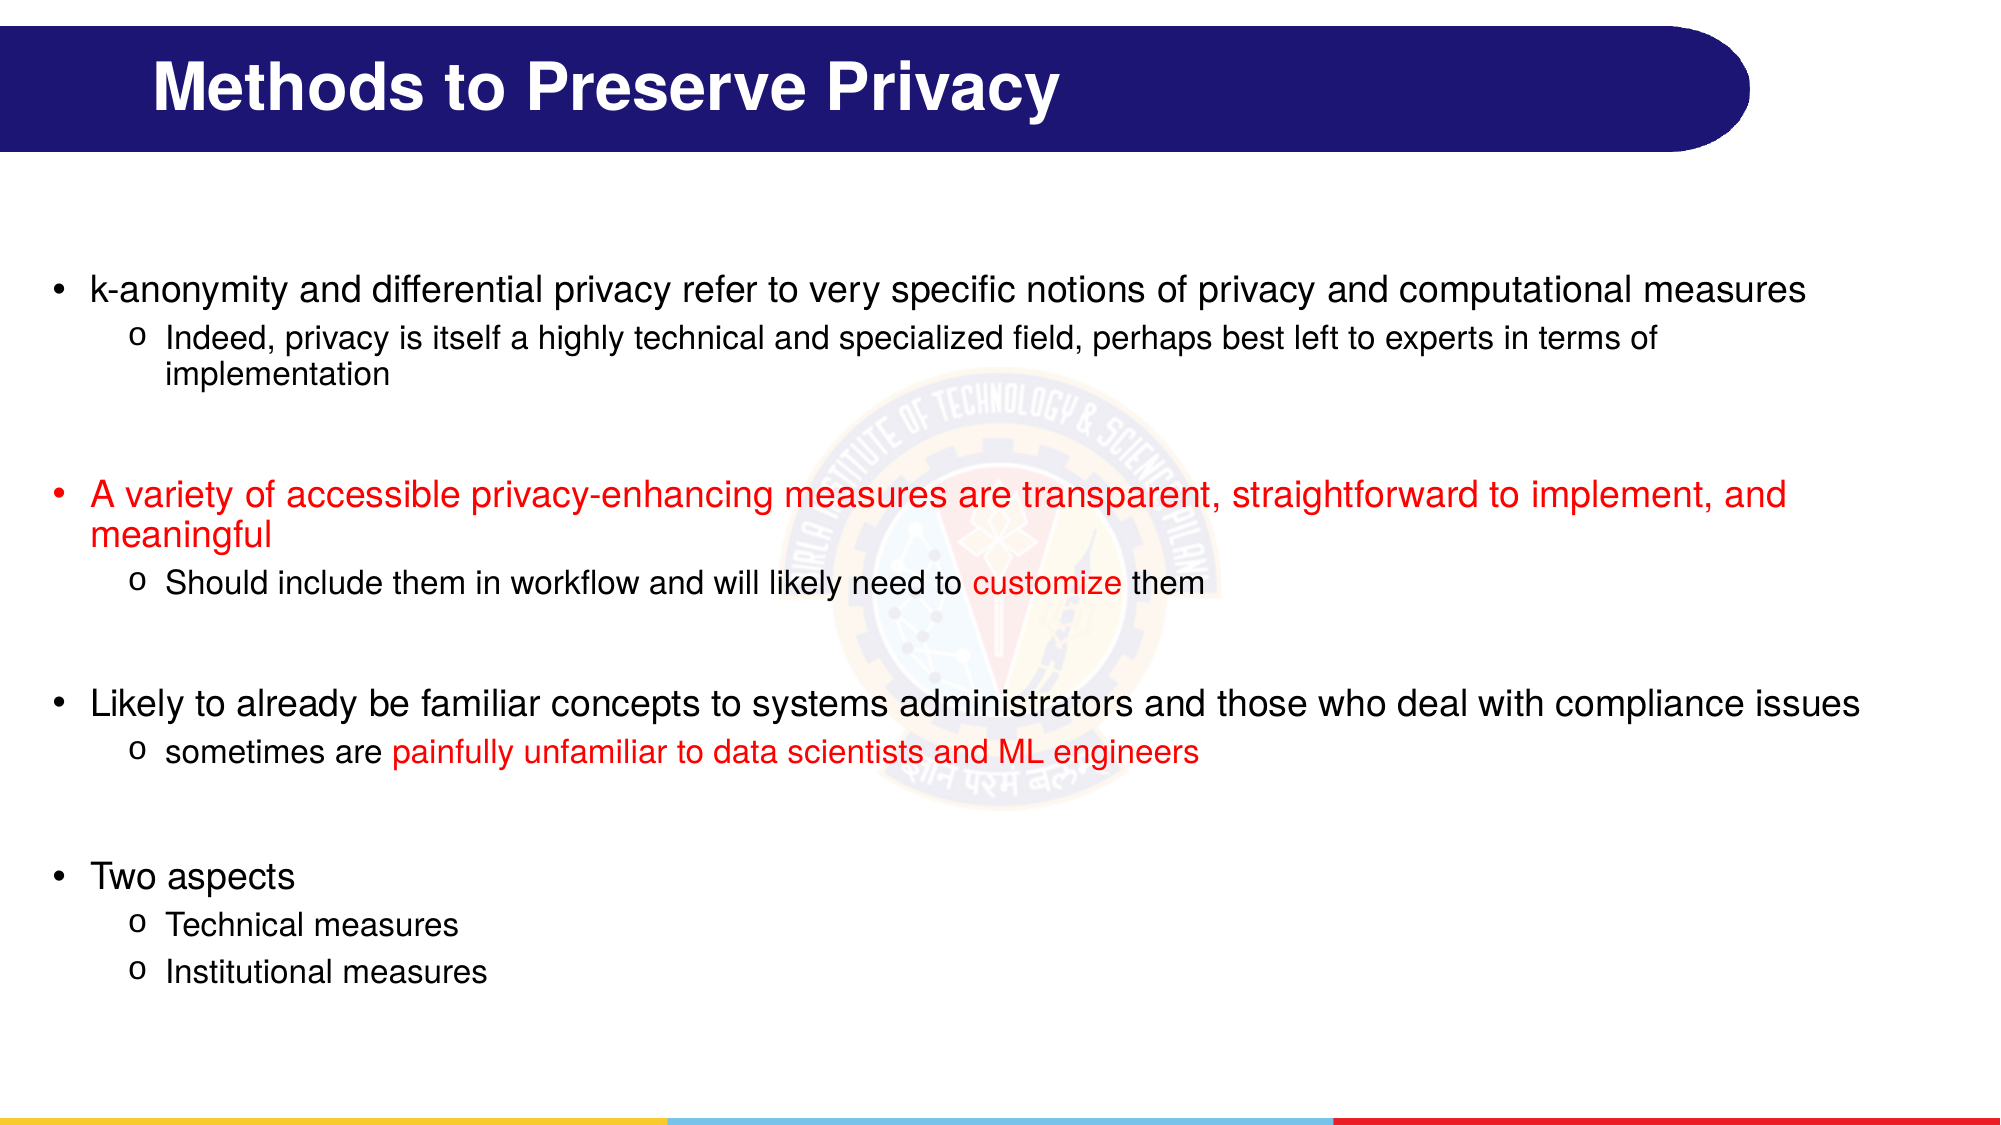

# Methods to Preserve Privacy

k-anonymity and differential privacy refer to very specific notions of privacy and computational measures
Indeed, privacy is itself a highly technical and specialized field, perhaps best left to experts in terms of implementation

A variety of accessible privacy-enhancing measures are transparent, straightforward to implement, and meaningful
Should include them in workflow and will likely need to customize them

Likely to already be familiar concepts to systems administrators and those who deal with compliance issues
sometimes are painfully unfamiliar to data scientists and ML engineers

Two aspects
Technical measures
Institutional measures